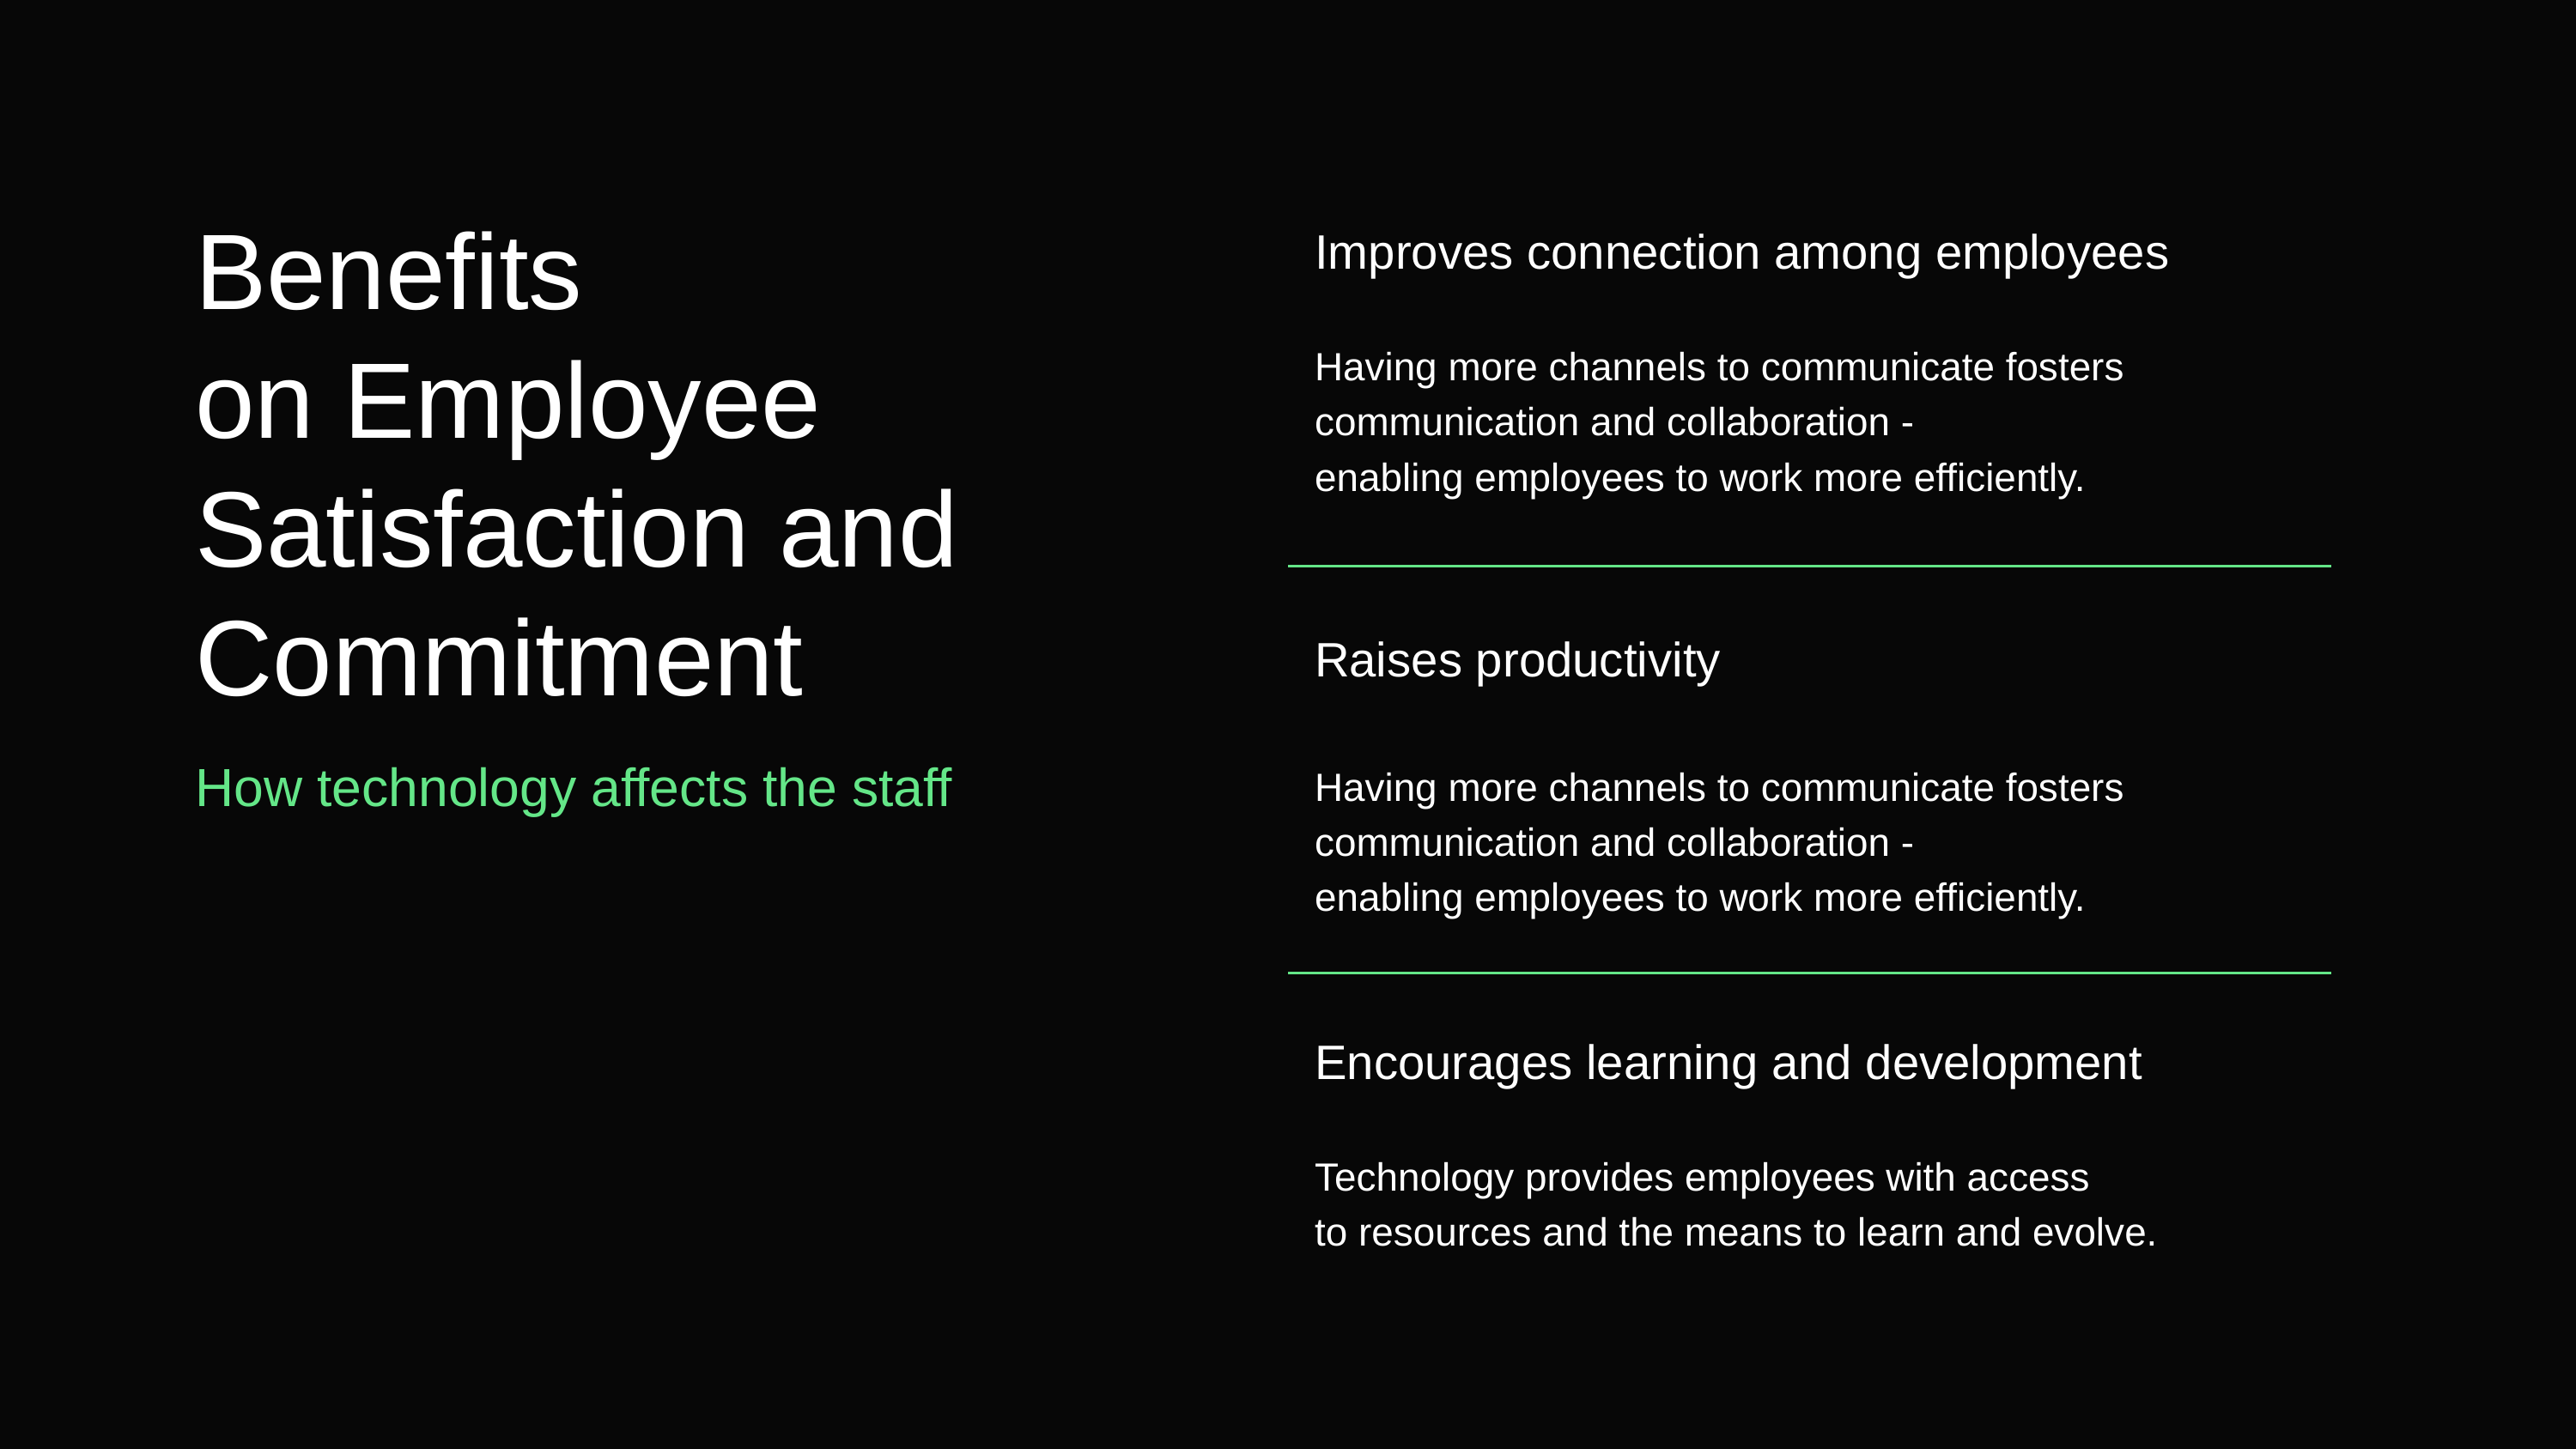

| Improves connection among employees Having more channels to communicate fosters communication and collaboration - enabling employees to work more efficiently. |
| --- |
| Raises productivity Having more channels to communicate fosters communication and collaboration - enabling employees to work more efficiently. |
| Encourages learning and development Technology provides employees with access to resources and the means to learn and evolve. |
Benefits
on Employee Satisfaction and Commitment
How technology affects the staff